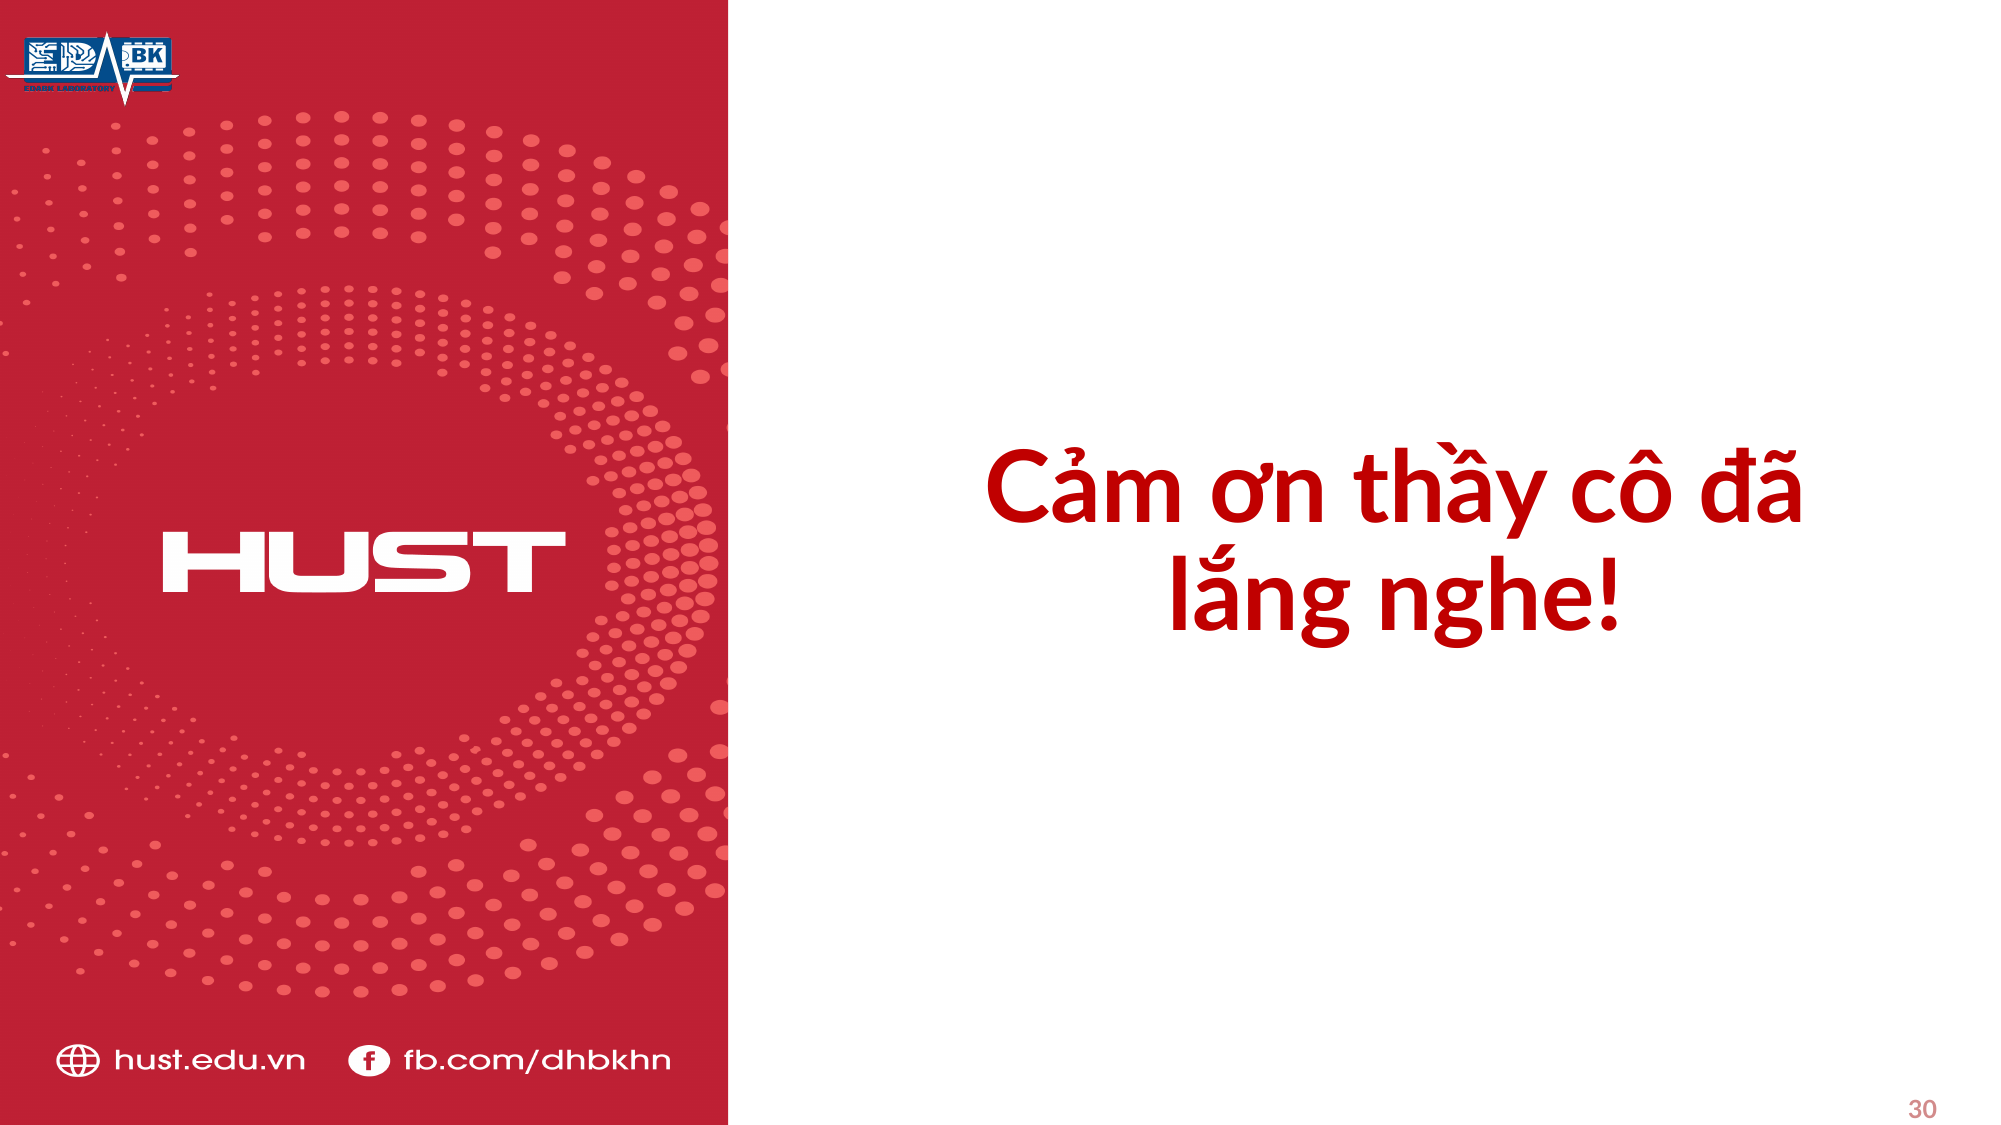

Cảm ơn thầy cô đã lắng nghe!
30